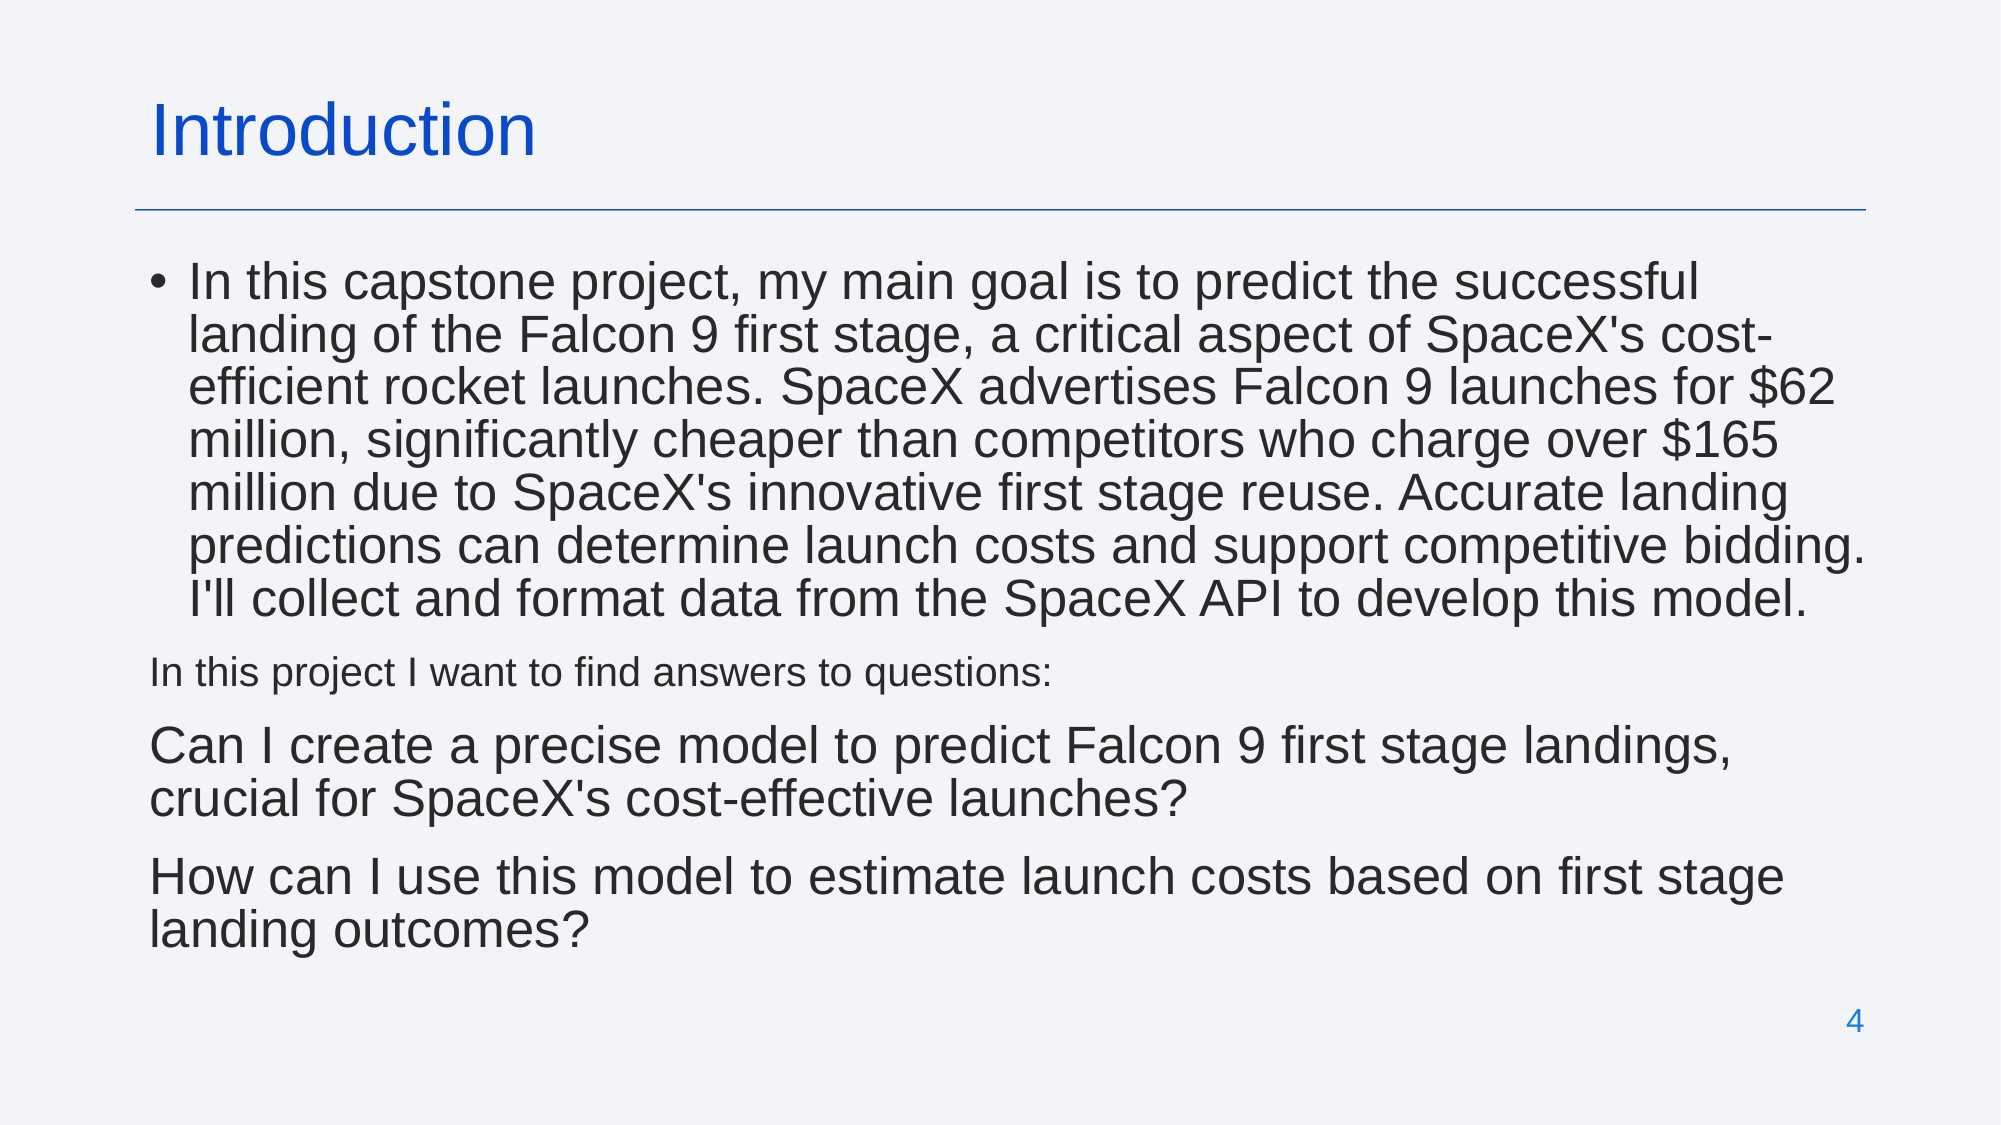

Introduction
In this capstone project, my main goal is to predict the successful landing of the Falcon 9 first stage, a critical aspect of SpaceX's cost-efficient rocket launches. SpaceX advertises Falcon 9 launches for $62 million, significantly cheaper than competitors who charge over $165 million due to SpaceX's innovative first stage reuse. Accurate landing predictions can determine launch costs and support competitive bidding. I'll collect and format data from the SpaceX API to develop this model.
In this project I want to find answers to questions:
Can I create a precise model to predict Falcon 9 first stage landings, crucial for SpaceX's cost-effective launches?
How can I use this model to estimate launch costs based on first stage landing outcomes?
# 4